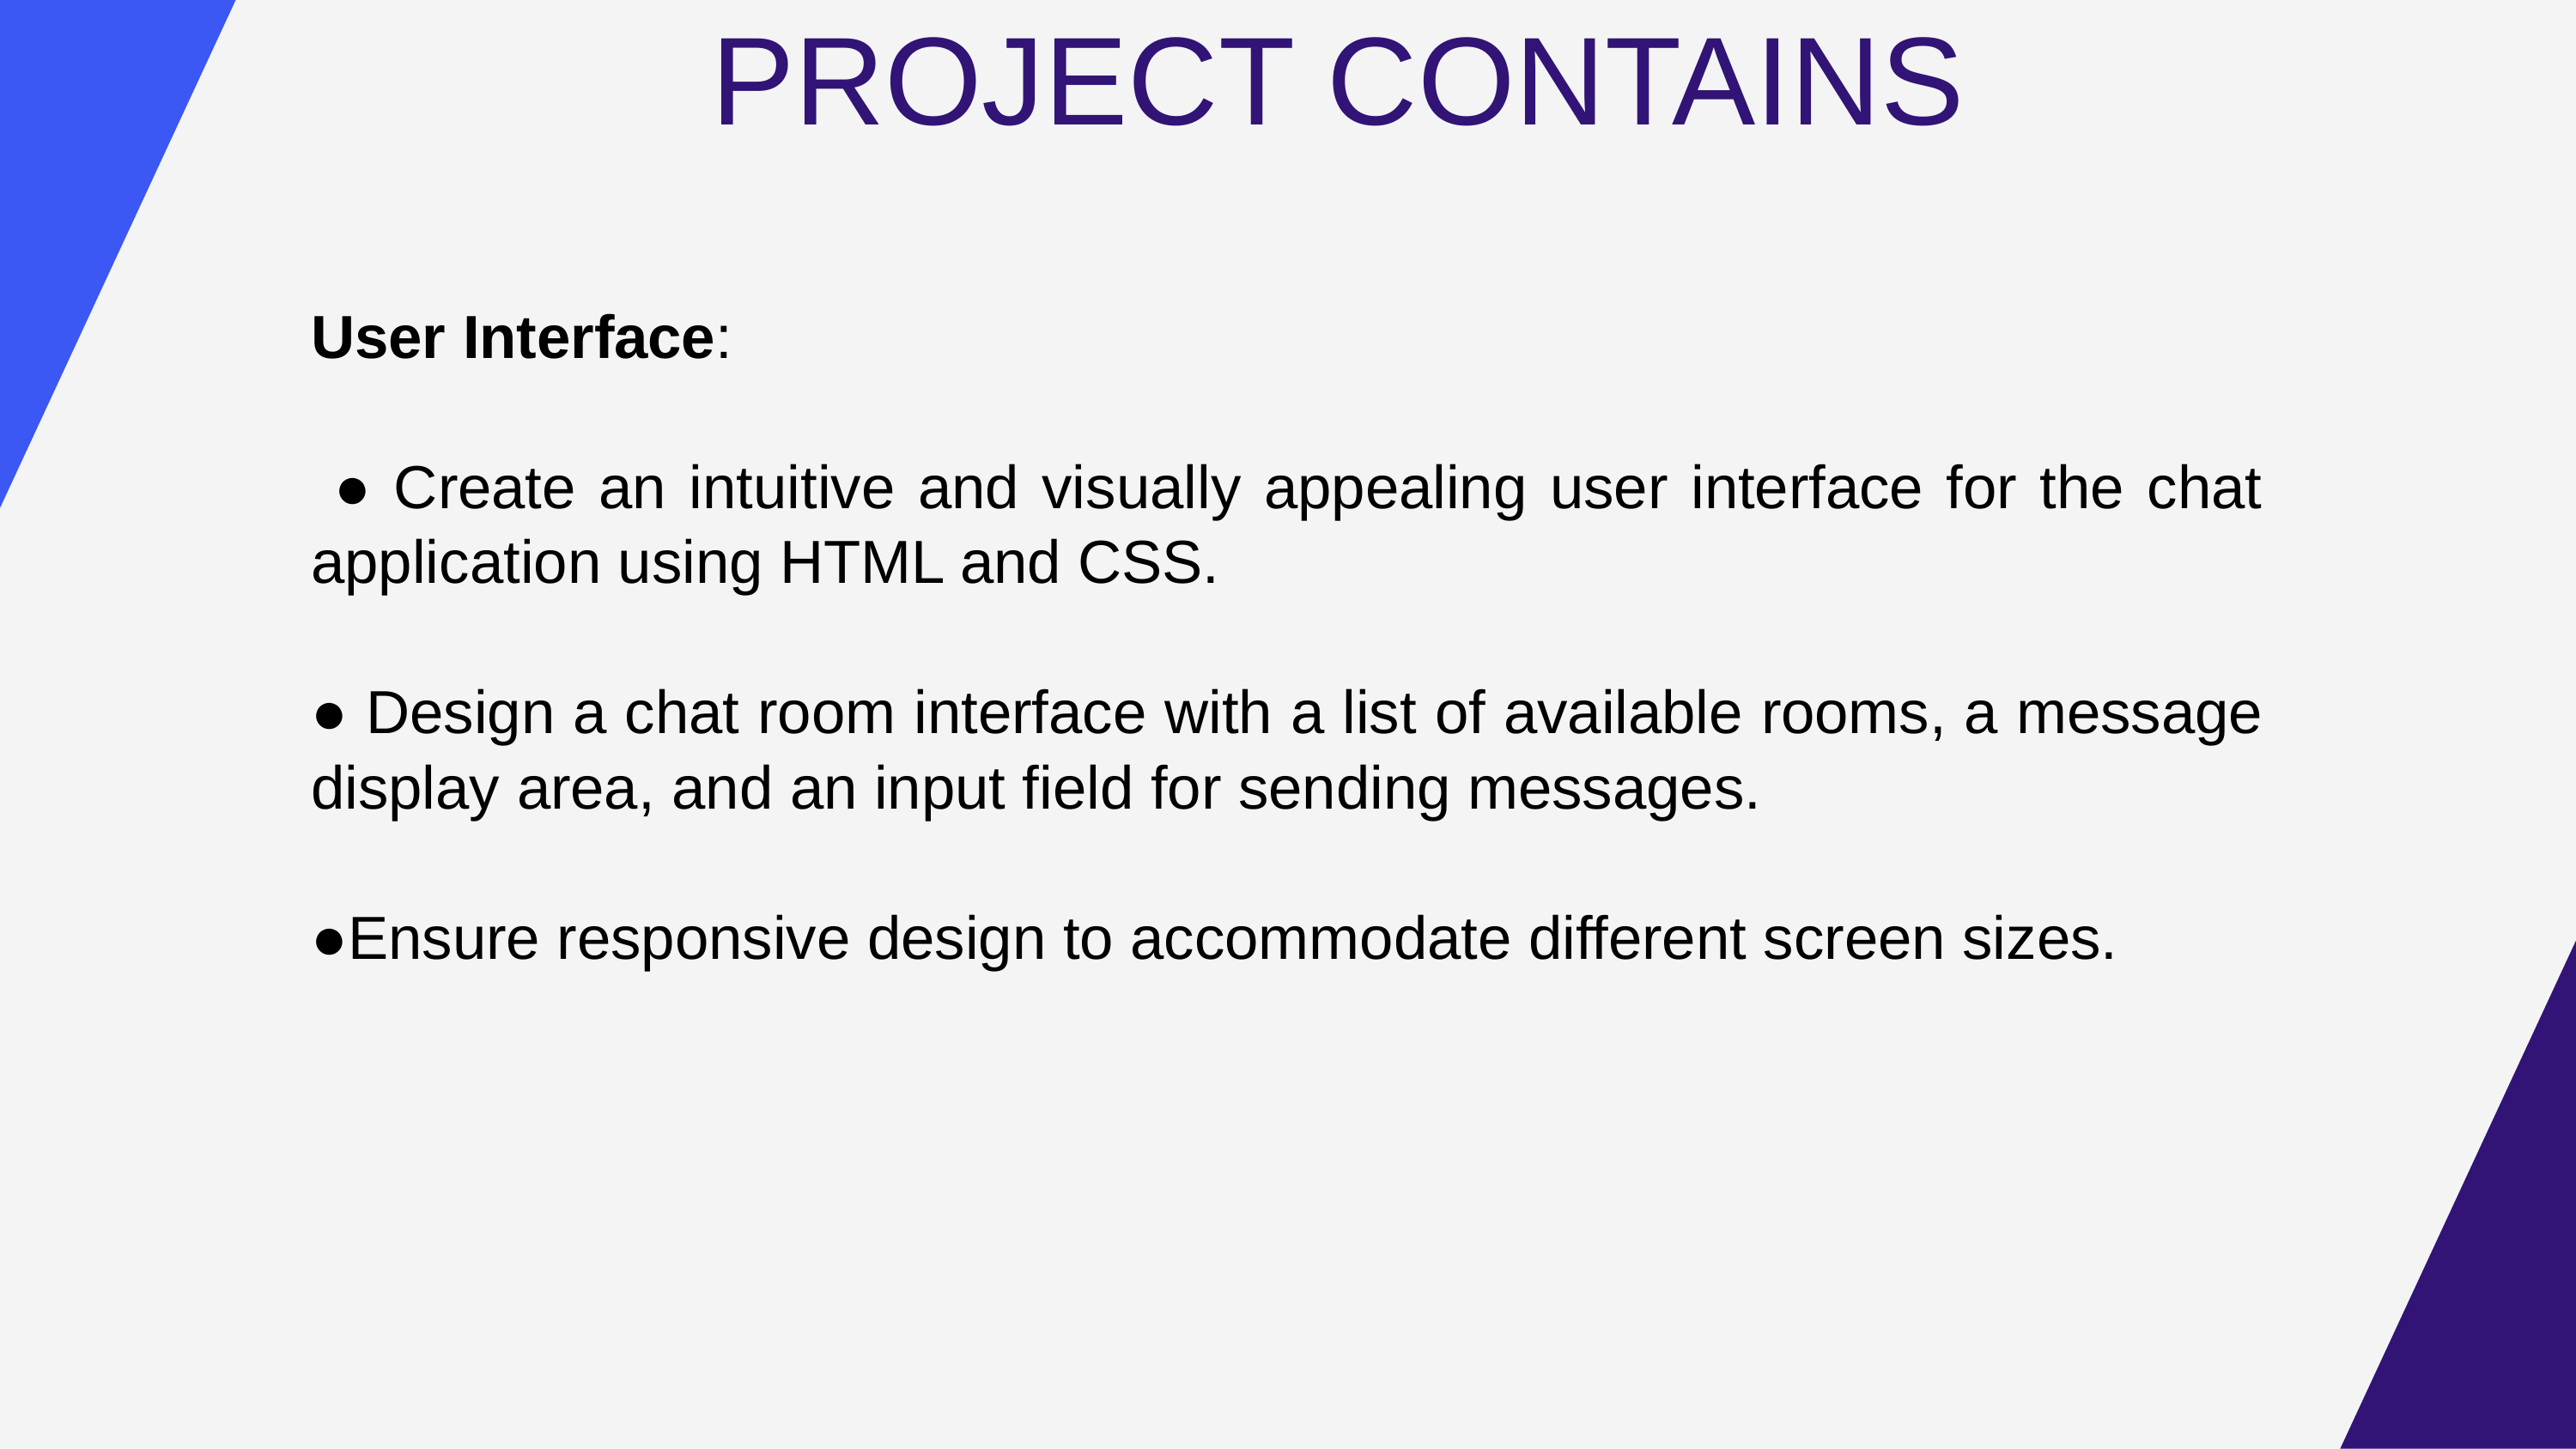

PROJECT CONTAINS
User Interface:

 ● Create an intuitive and visually appealing user interface for the chat application using HTML and CSS.

● Design a chat room interface with a list of available rooms, a message display area, and an input field for sending messages.

●Ensure responsive design to accommodate different screen sizes.